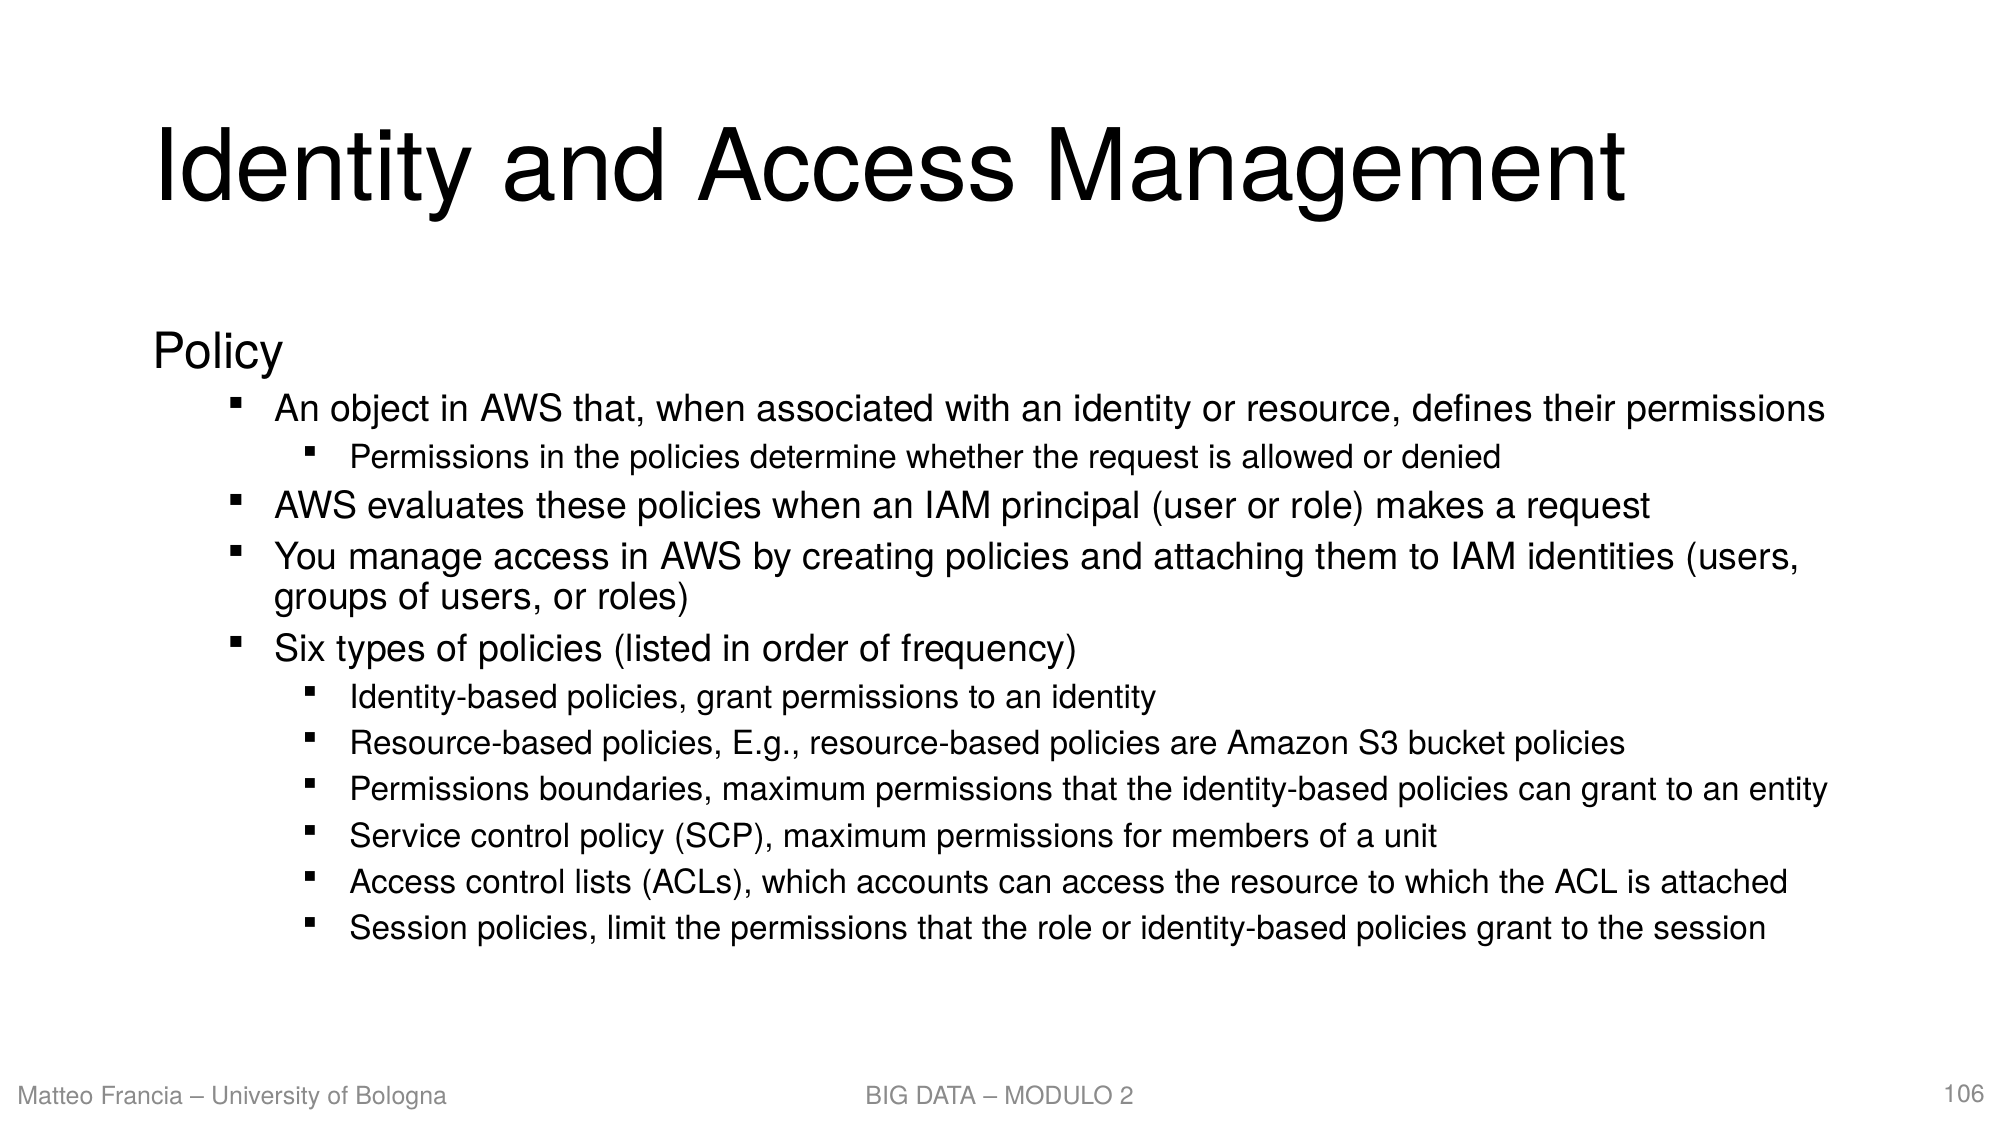

# Identity and Access Management
Policy
An object in AWS that, when associated with an identity or resource, defines their permissions
Permissions in the policies determine whether the request is allowed or denied
AWS evaluates these policies when an IAM principal (user or role) makes a request
You manage access in AWS by creating policies and attaching them to IAM identities (users, groups of users, or roles)
Six types of policies (listed in order of frequency)
Identity-based policies, grant permissions to an identity
Resource-based policies, E.g., resource-based policies are Amazon S3 bucket policies
Permissions boundaries, maximum permissions that the identity-based policies can grant to an entity
Service control policy (SCP), maximum permissions for members of a unit
Access control lists (ACLs), which accounts can access the resource to which the ACL is attached
Session policies, limit the permissions that the role or identity-based policies grant to the session
106
Matteo Francia – University of Bologna